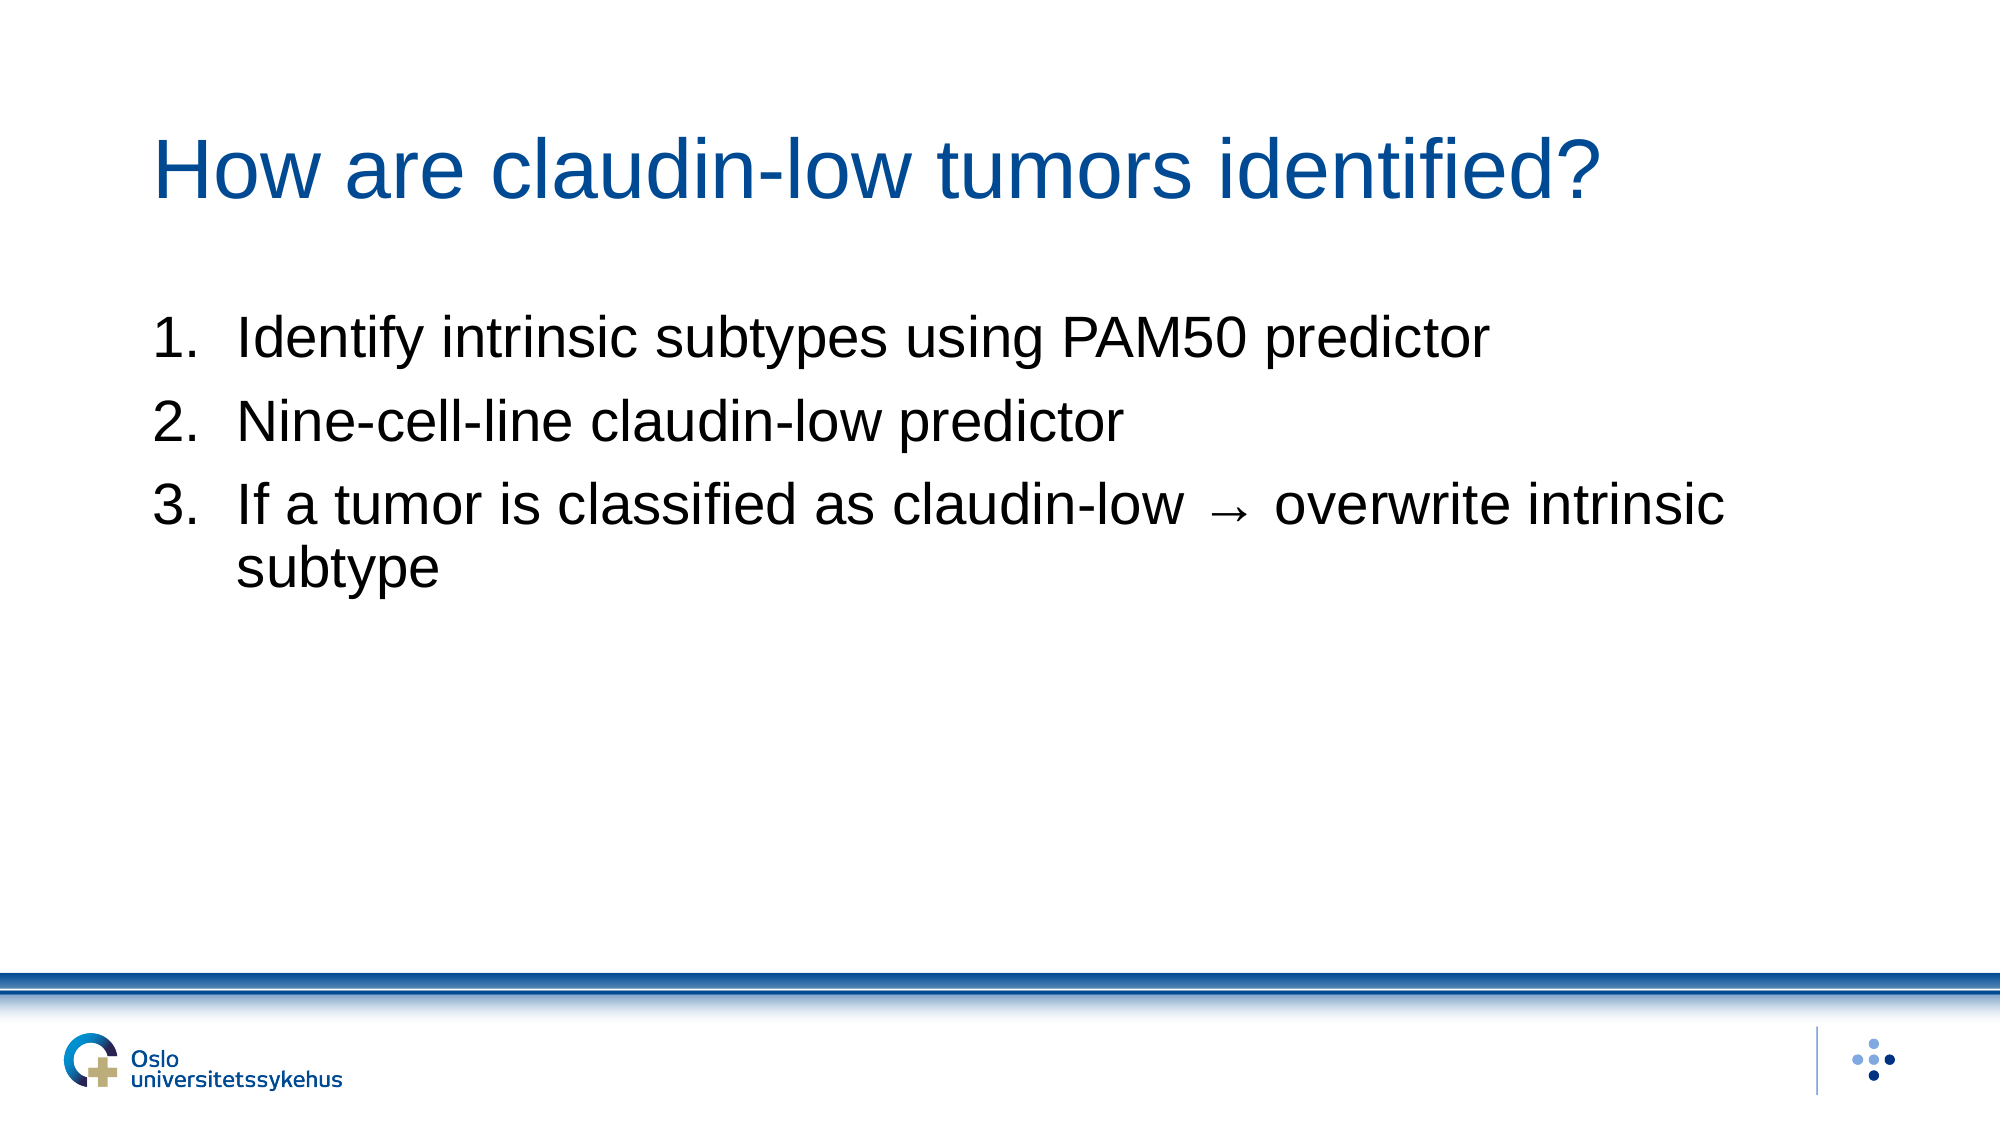

# How are claudin-low tumors identified?
Identify intrinsic subtypes using PAM50 predictor
Nine-cell-line claudin-low predictor
If a tumor is classified as claudin-low → overwrite intrinsic subtype